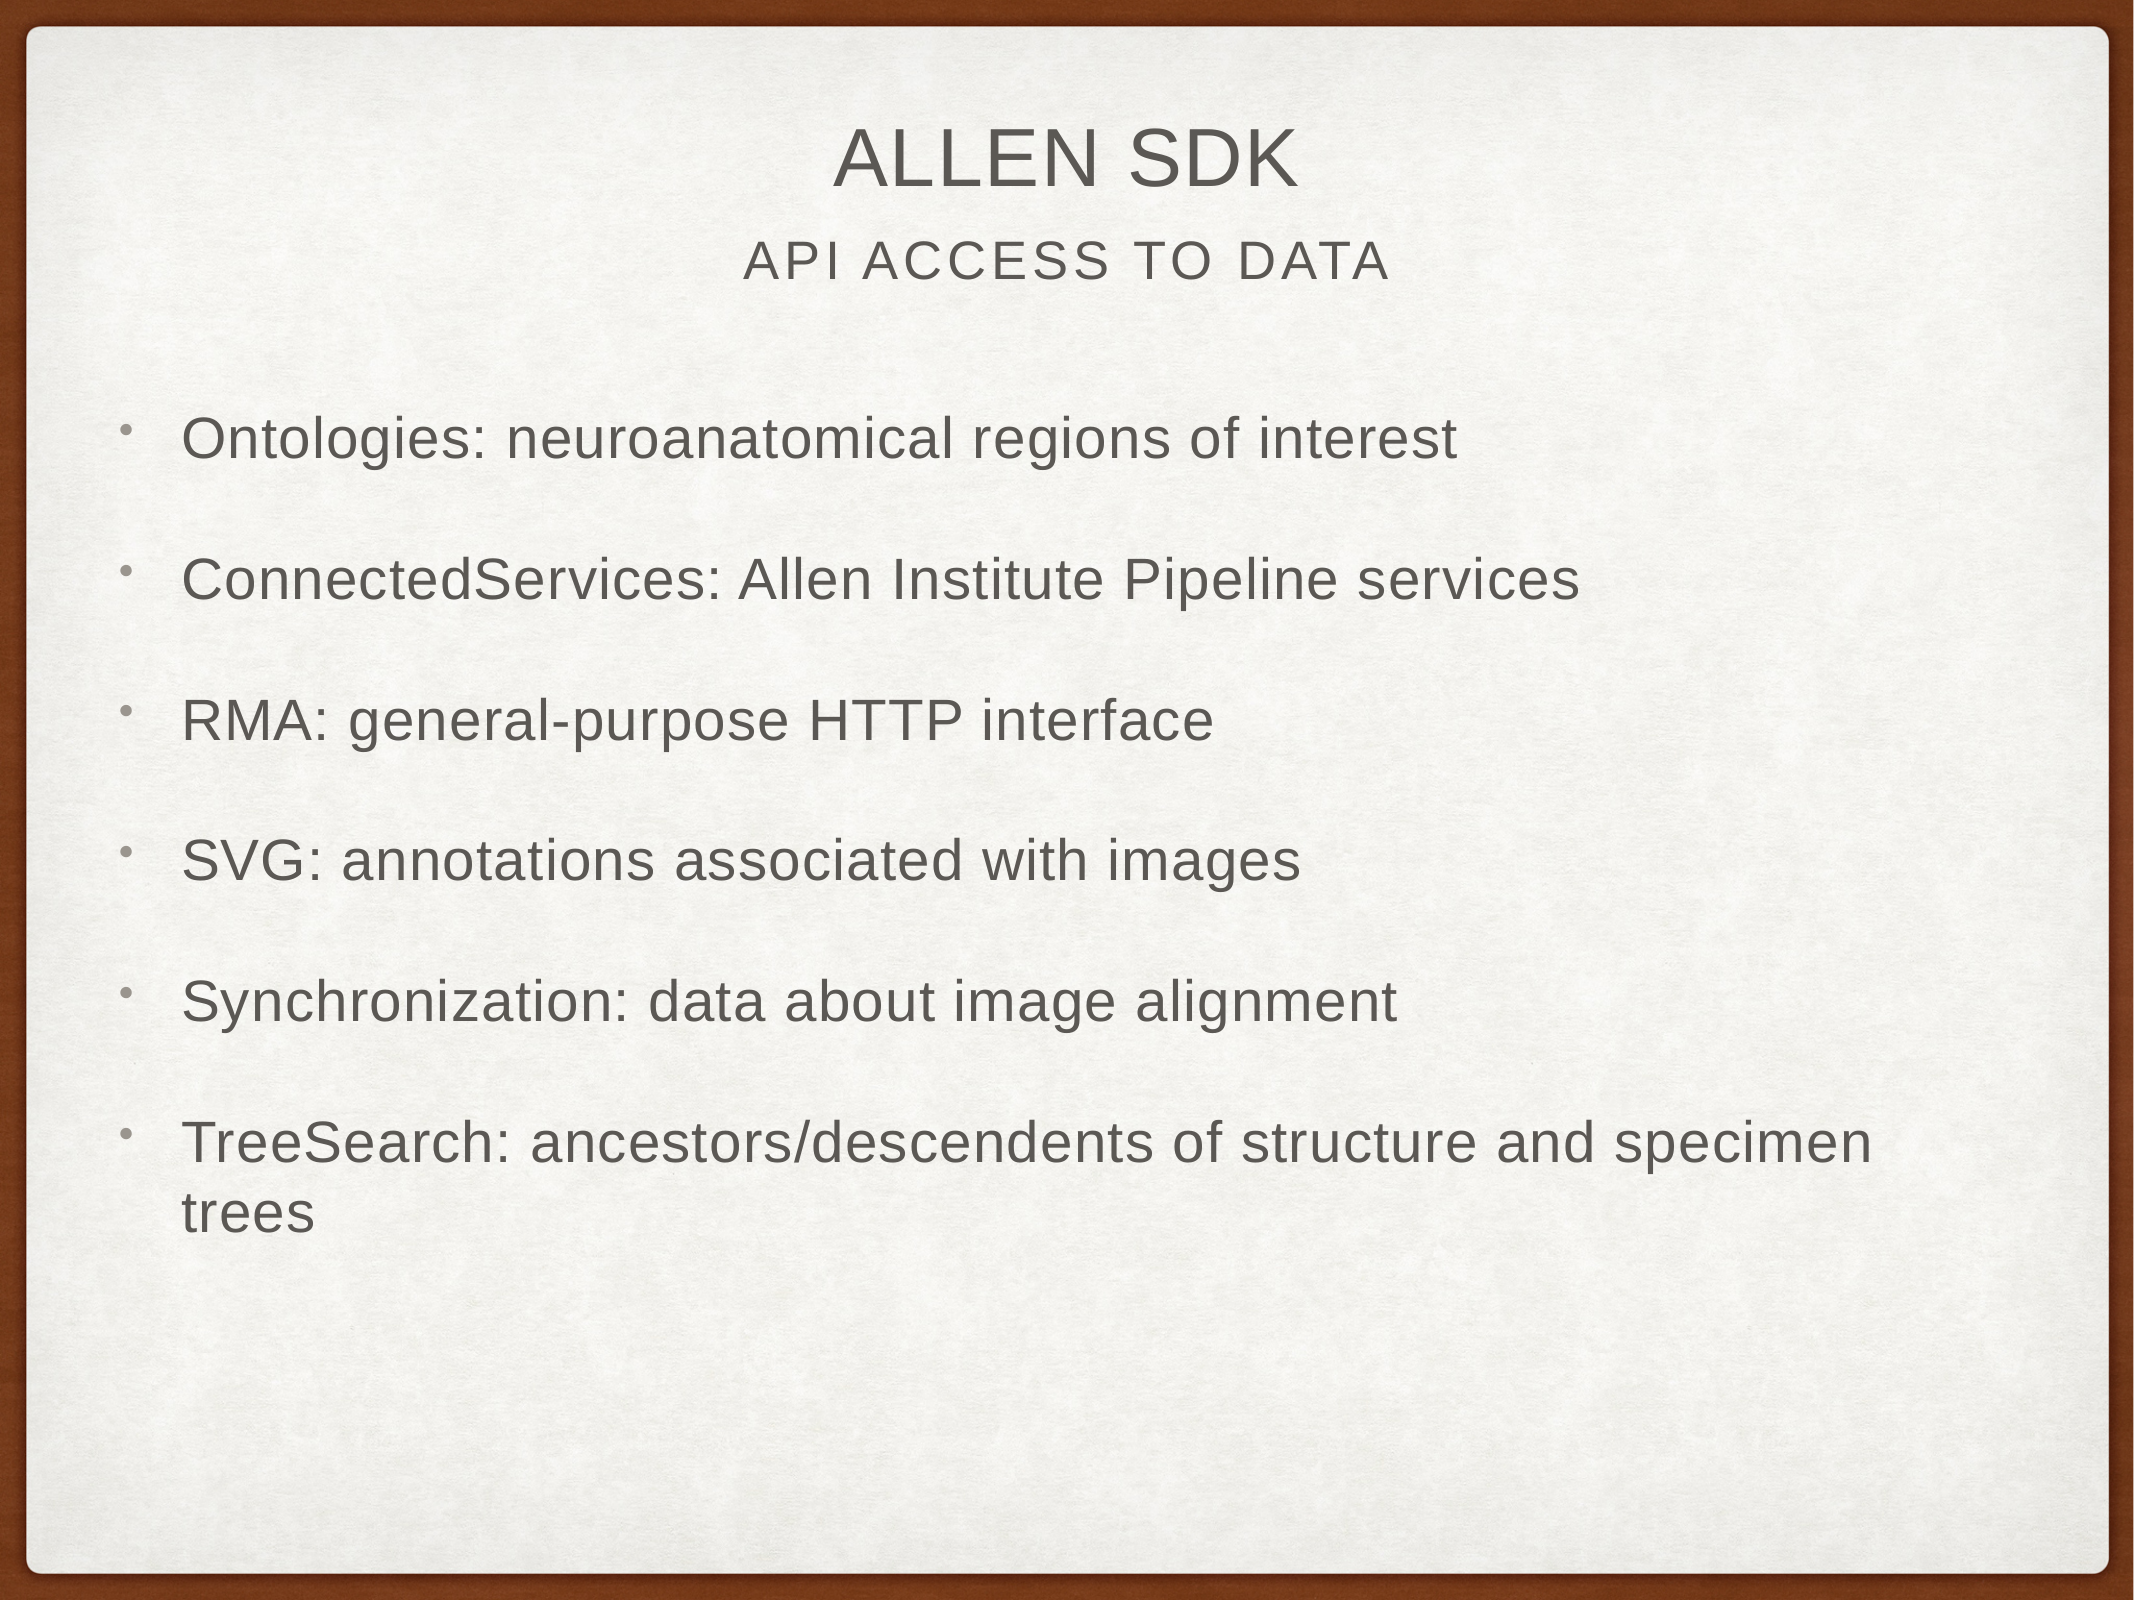

# Allen SDK
API Access to data
Ontologies: neuroanatomical regions of interest
ConnectedServices: Allen Institute Pipeline services
RMA: general-purpose HTTP interface
SVG: annotations associated with images
Synchronization: data about image alignment
TreeSearch: ancestors/descendents of structure and specimen trees